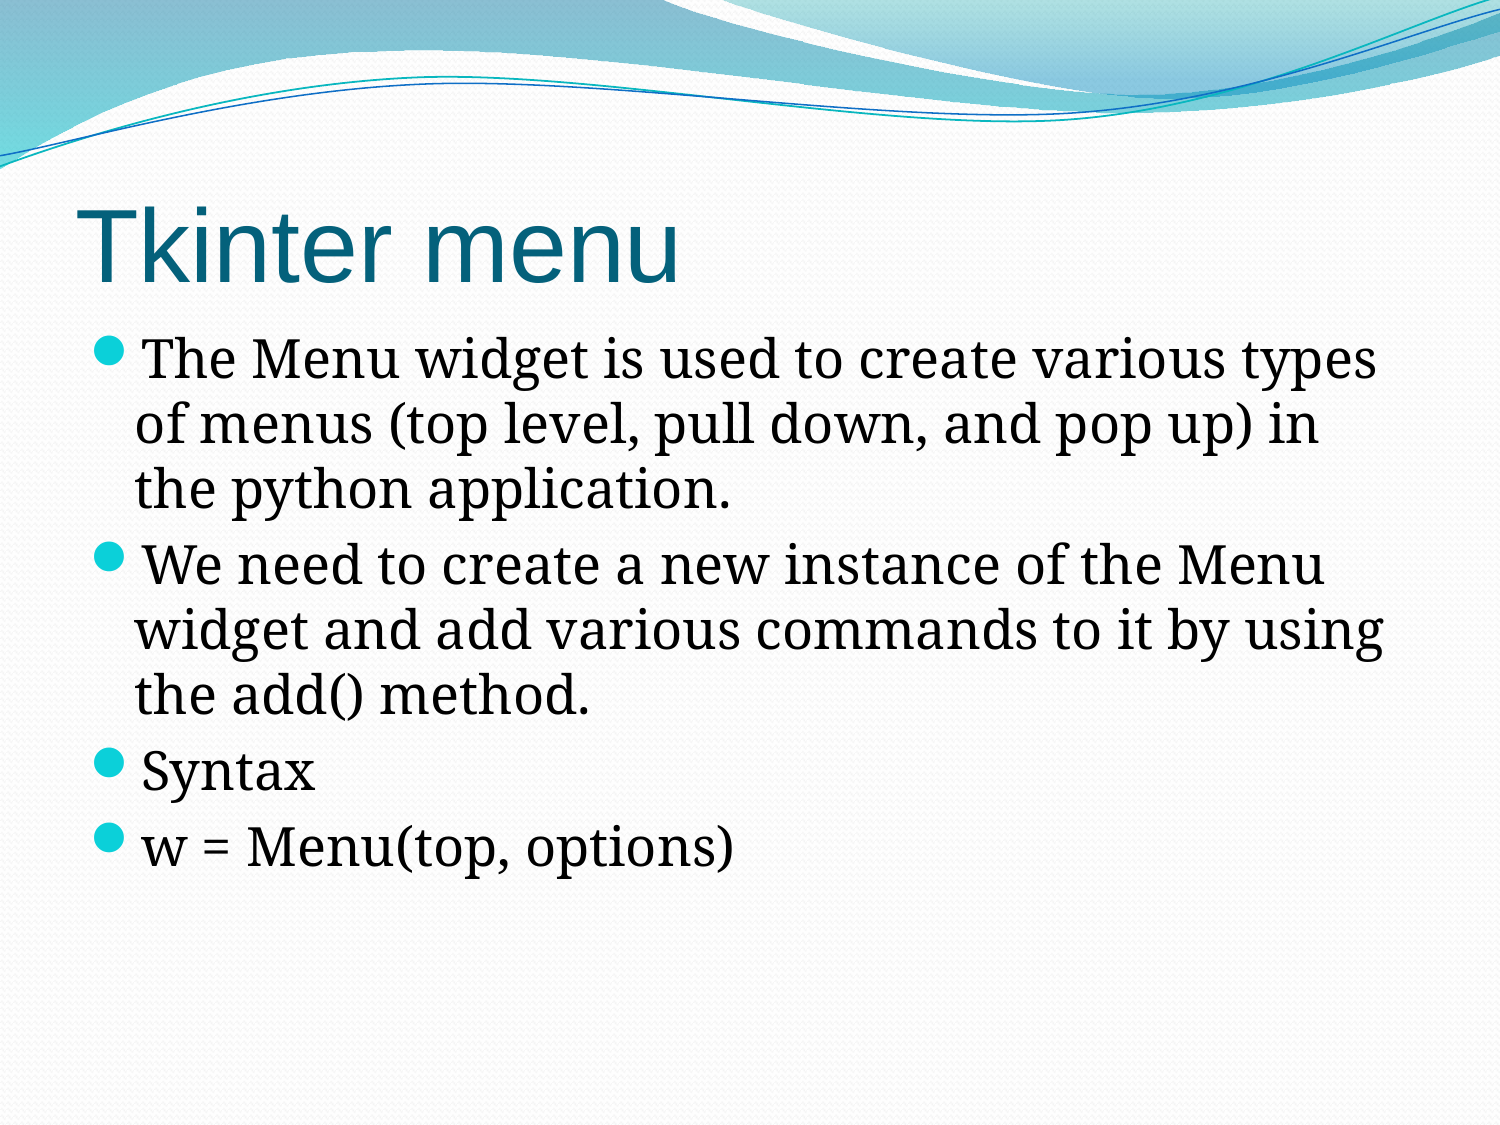

# Tkinter menu
The Menu widget is used to create various types of menus (top level, pull down, and pop up) in the python application.
We need to create a new instance of the Menu widget and add various commands to it by using the add() method.
Syntax
w = Menu(top, options)